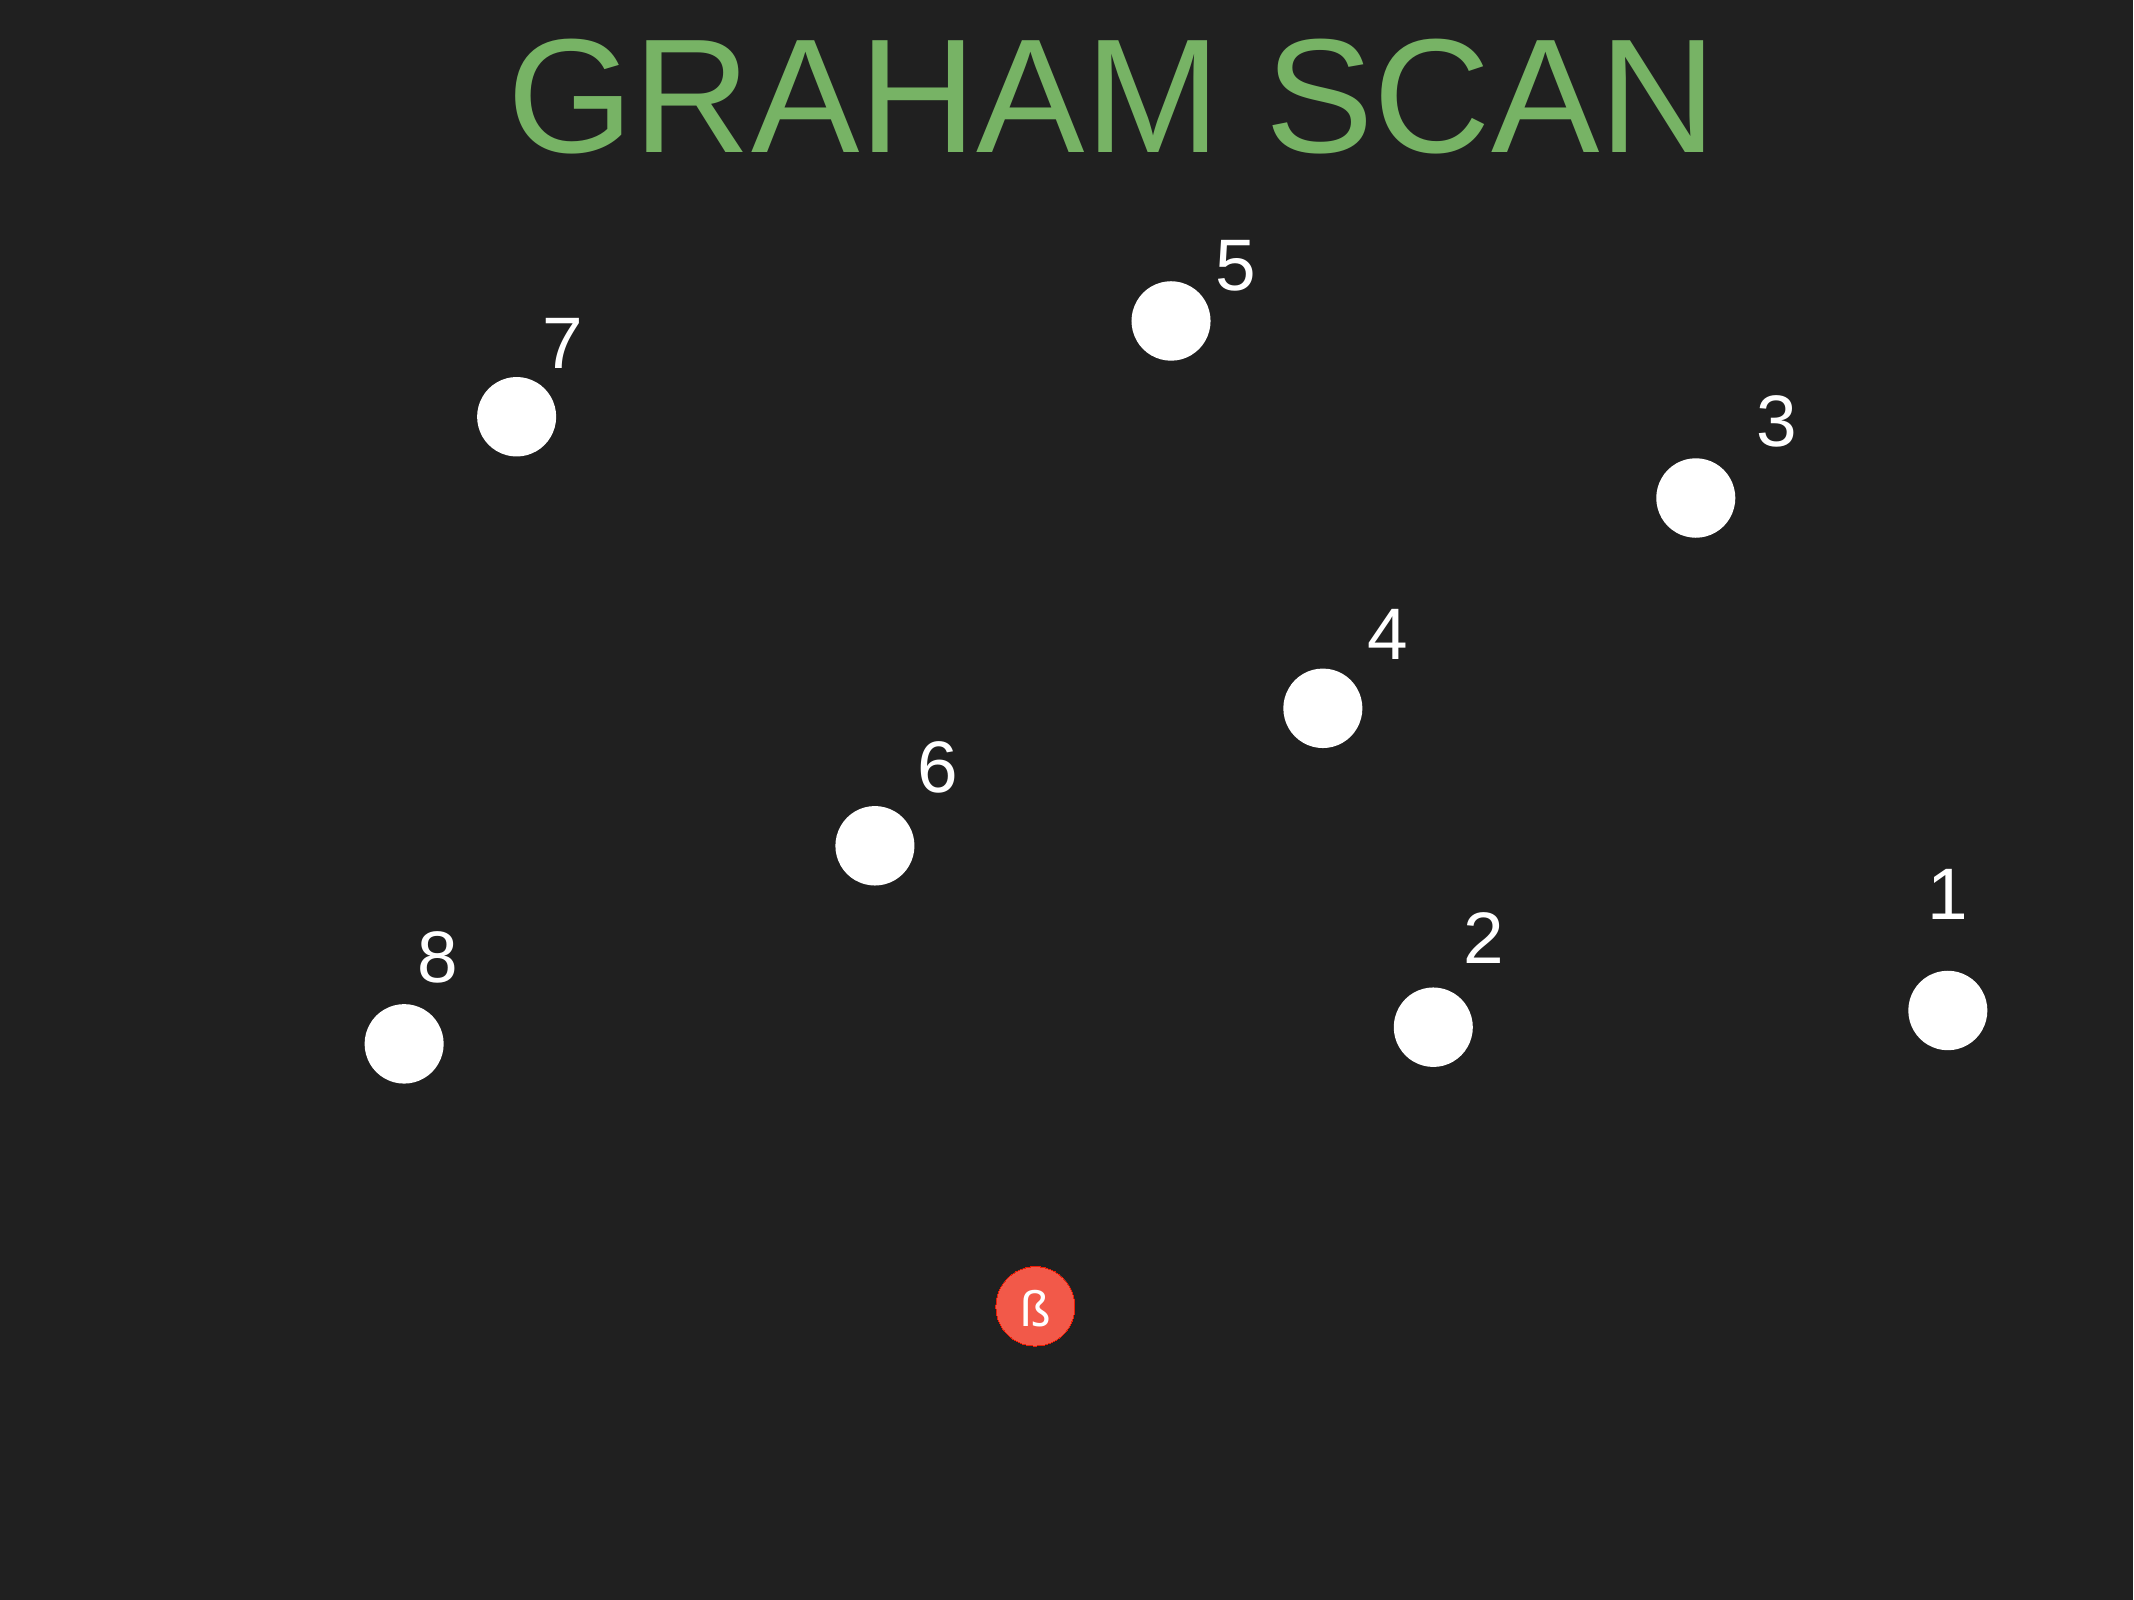

# Graham Scan
5

7
3

4

6

1
2
8

ß